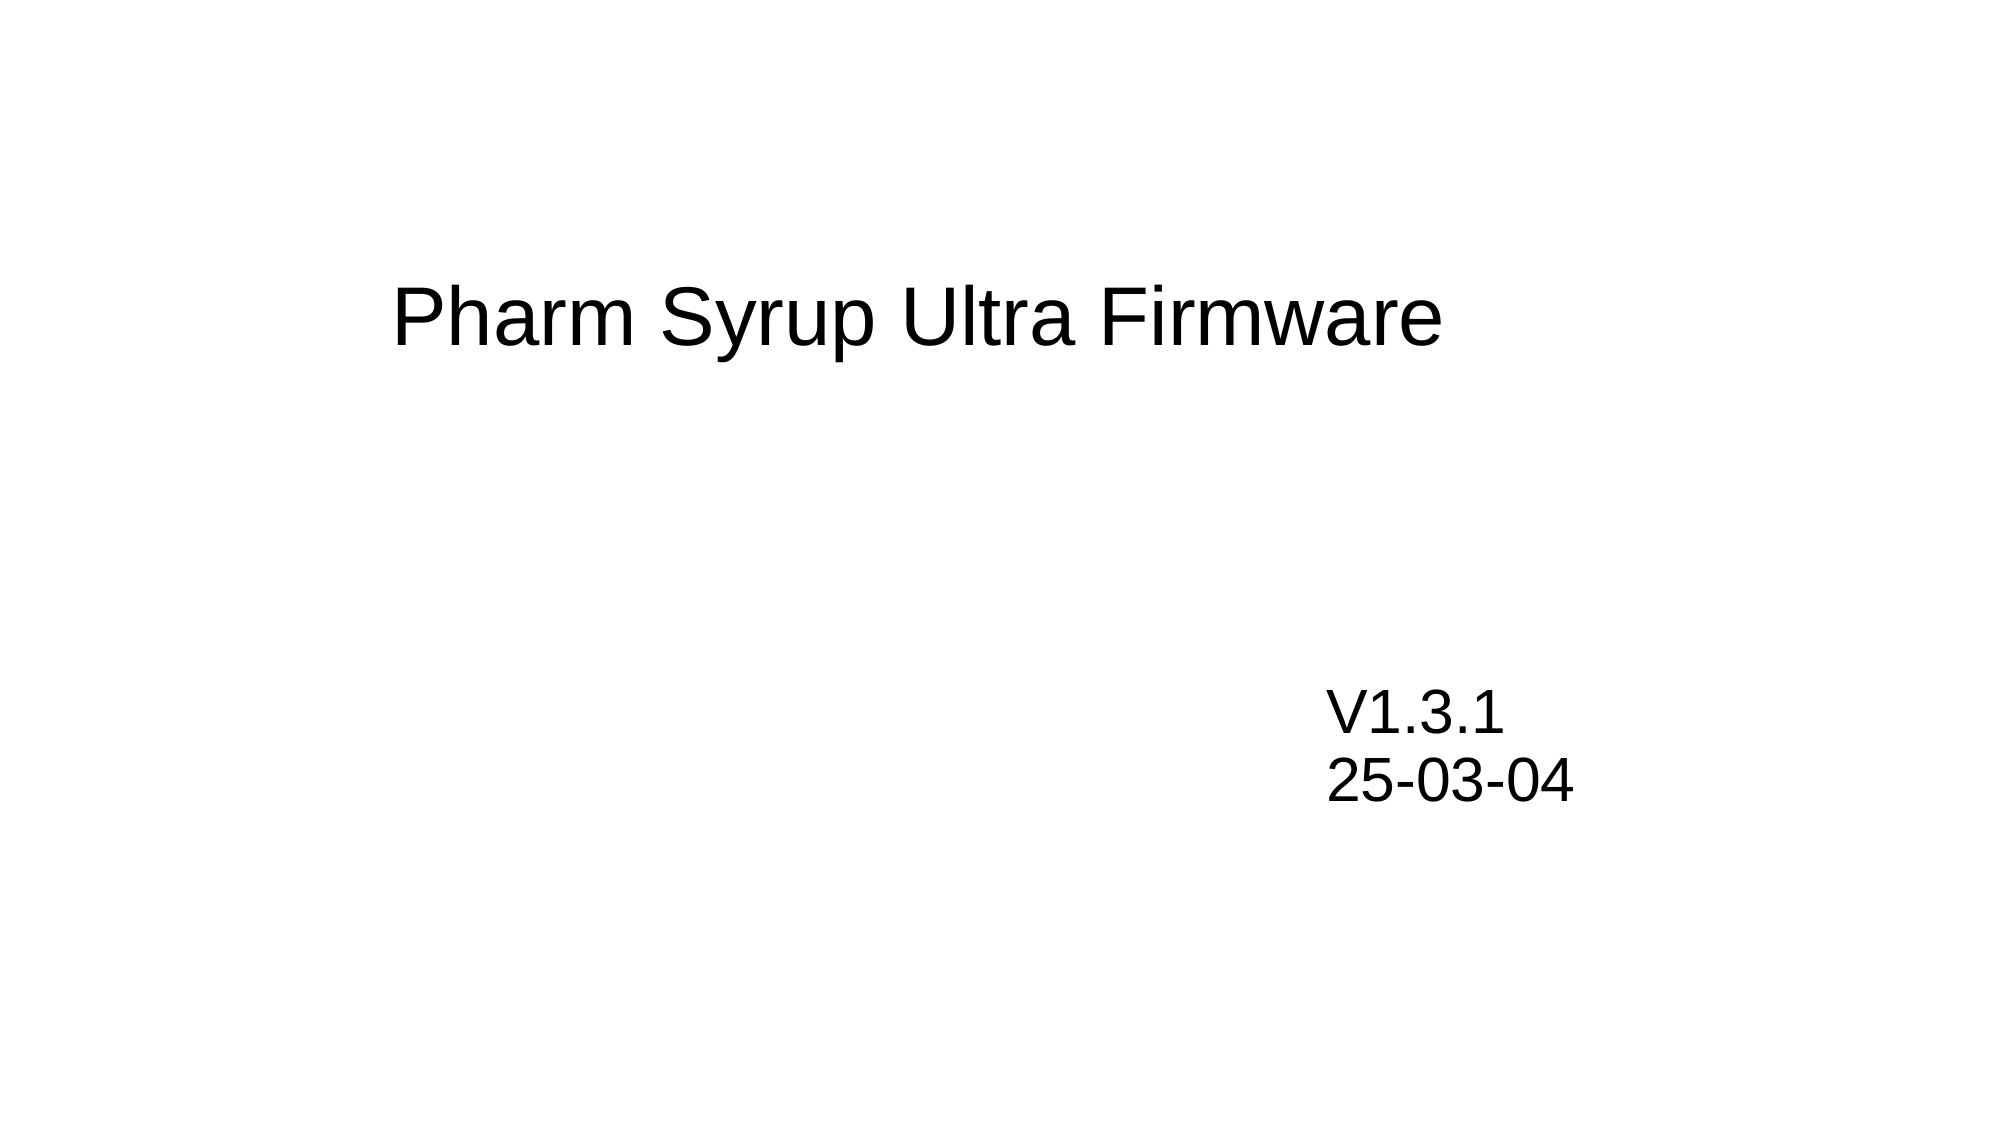

# Pharm Syrup Ultra Firmware
V1.3.1
25-03-04